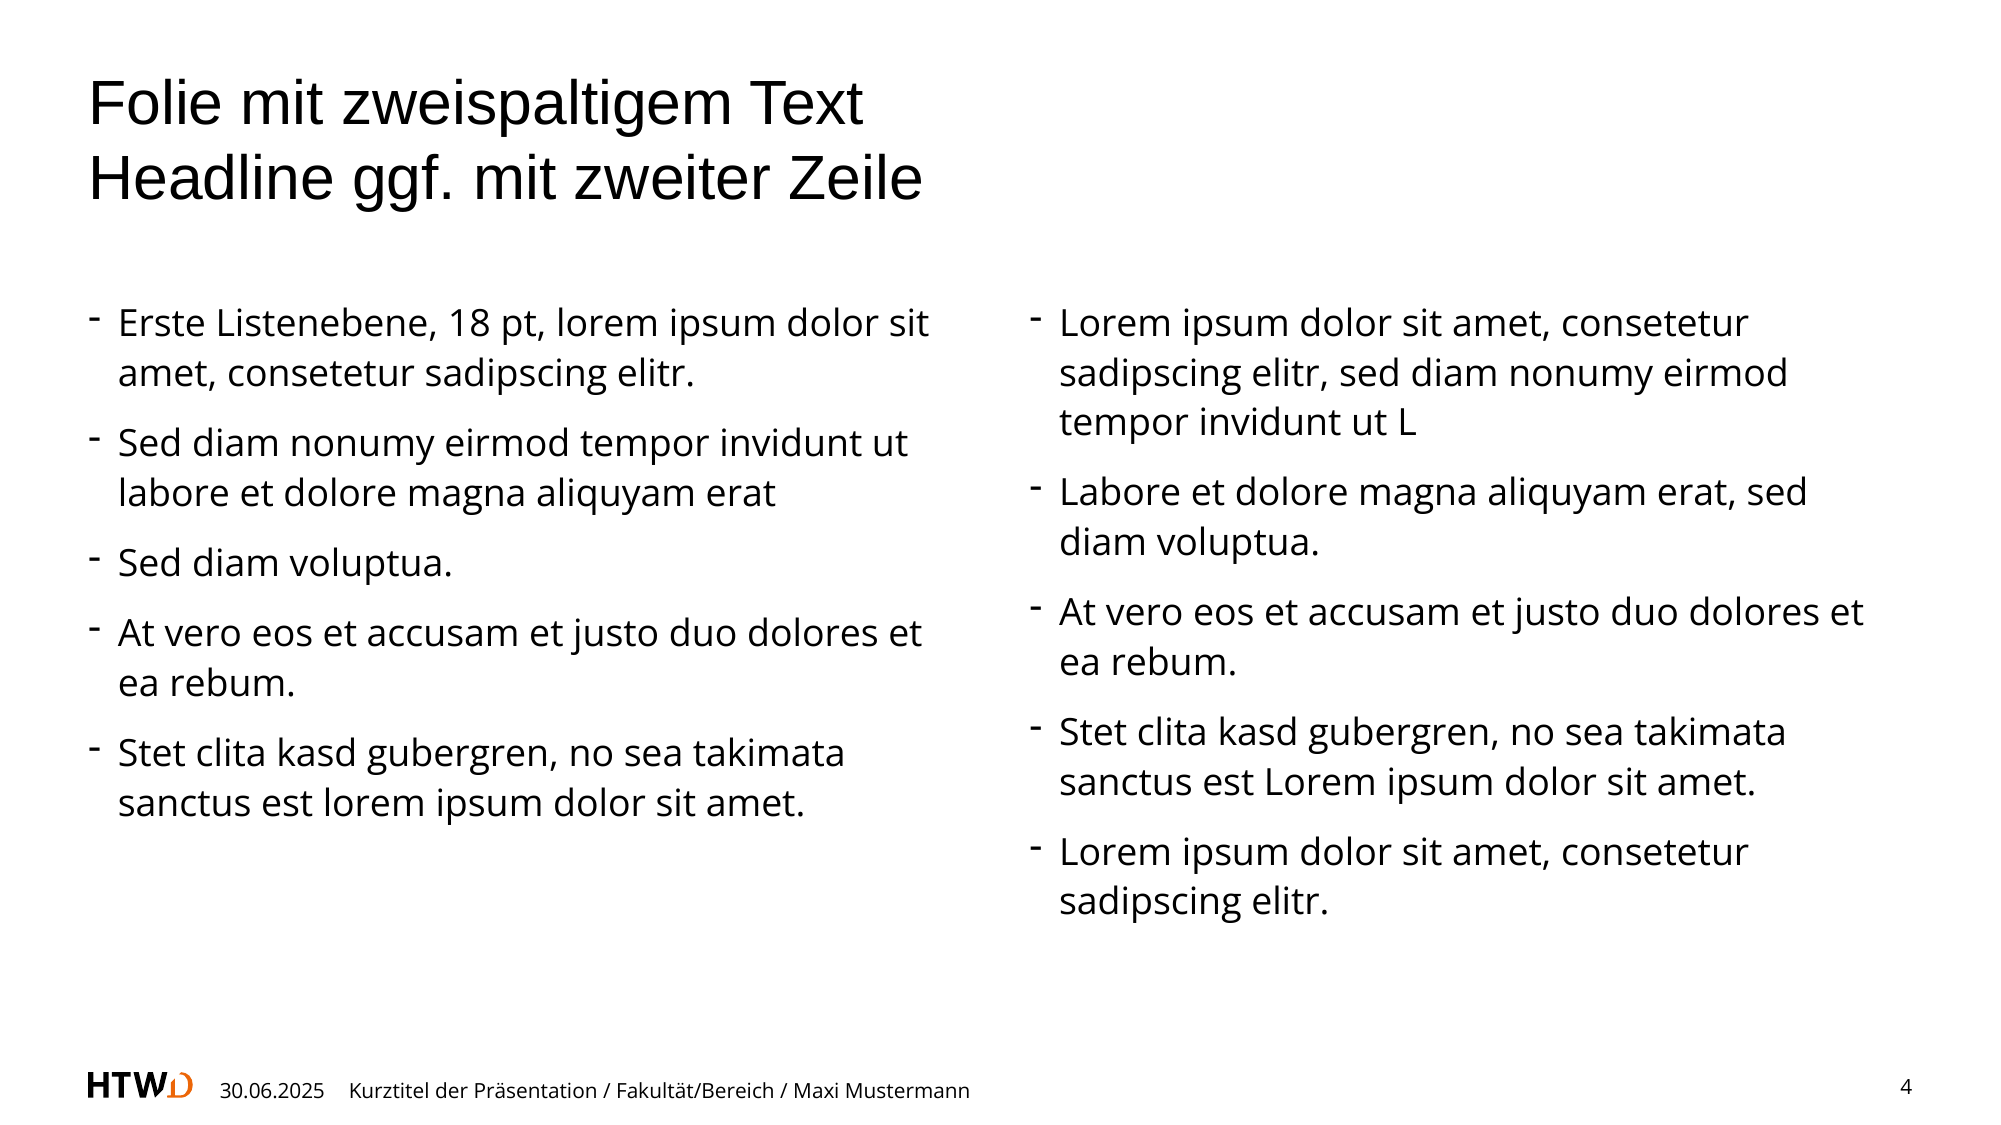

# Folie mit zweispaltigem Text Headline ggf. mit zweiter Zeile
Lorem ipsum dolor sit amet, consetetur sadipscing elitr, sed diam nonumy eirmod tempor invidunt ut L
Labore et dolore magna aliquyam erat, sed
diam voluptua.
At vero eos et accusam et justo duo dolores et ea rebum.
Stet clita kasd gubergren, no sea takimata sanctus est Lorem ipsum dolor sit amet.
Lorem ipsum dolor sit amet, consetetur sadipscing elitr.
Erste Listenebene, 18 pt, lorem ipsum dolor sit amet, consetetur sadipscing elitr.
Sed diam nonumy eirmod tempor invidunt ut labore et dolore magna aliquyam erat
Sed diam voluptua.
At vero eos et accusam et justo duo dolores et ea rebum.
Stet clita kasd gubergren, no sea takimata sanctus est lorem ipsum dolor sit amet.
30.06.2025
Kurztitel der Präsentation / Fakultät/Bereich / Maxi Mustermann
4